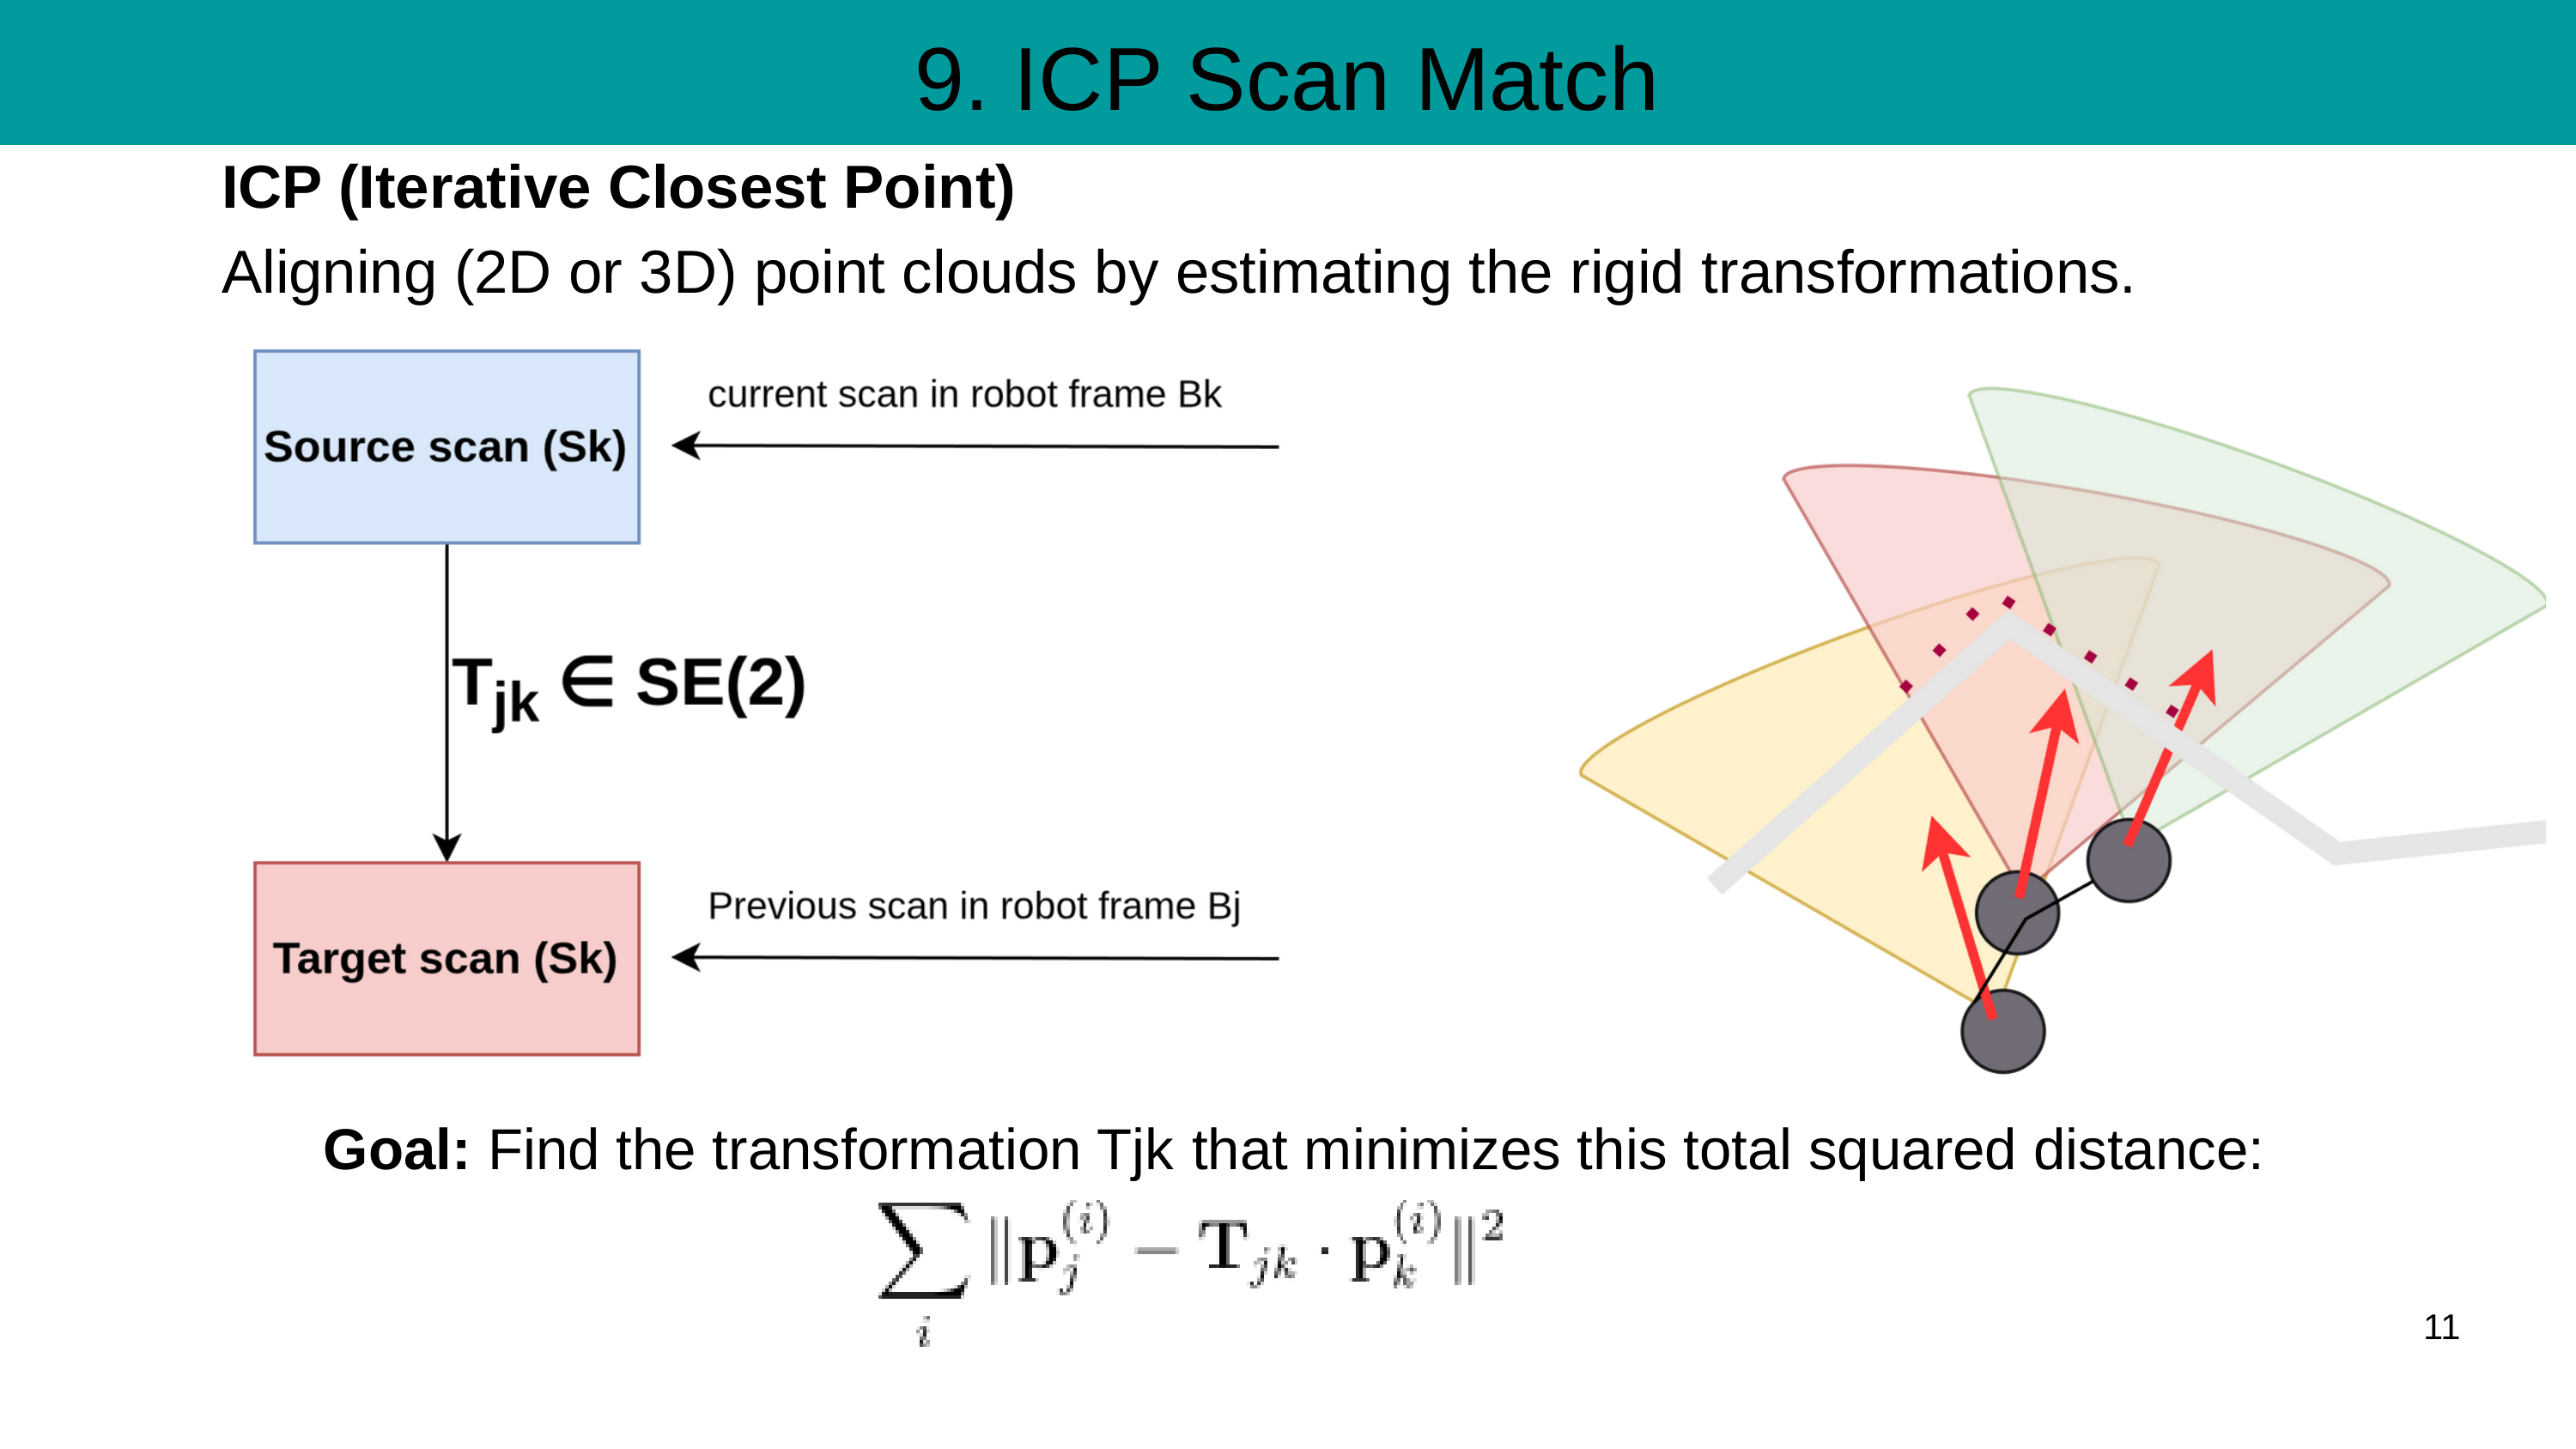

9. ICP Scan Match
ICP (Iterative Closest Point)
Aligning (2D or 3D) point clouds by estimating the rigid transformations.

Goal: Find the transformation Tjk​ that minimizes this total squared distance:

11